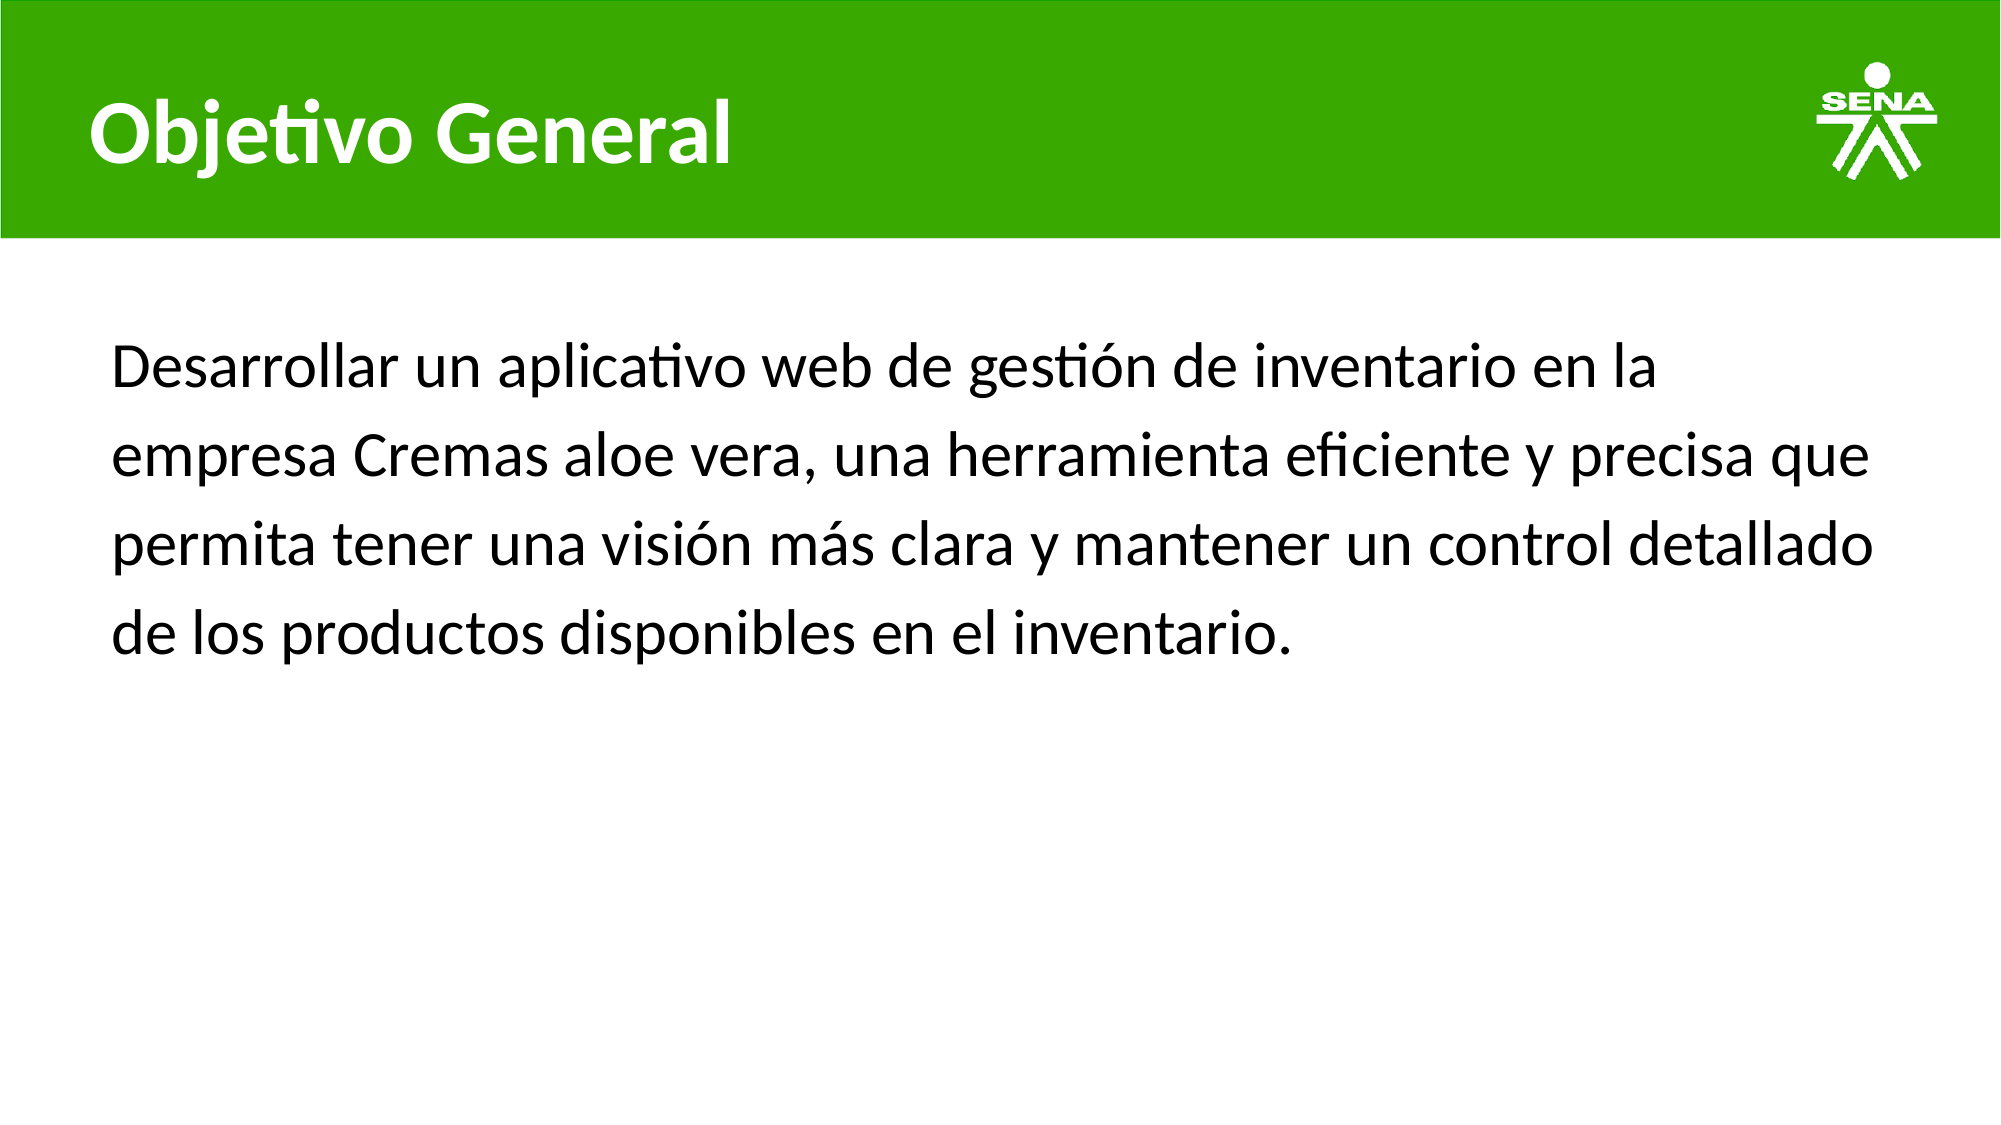

# Objetivo General
Desarrollar un aplicativo web de gestión de inventario en la empresa Cremas aloe vera, una herramienta eficiente y precisa que permita tener una visión más clara y mantener un control detallado de los productos disponibles en el inventario.